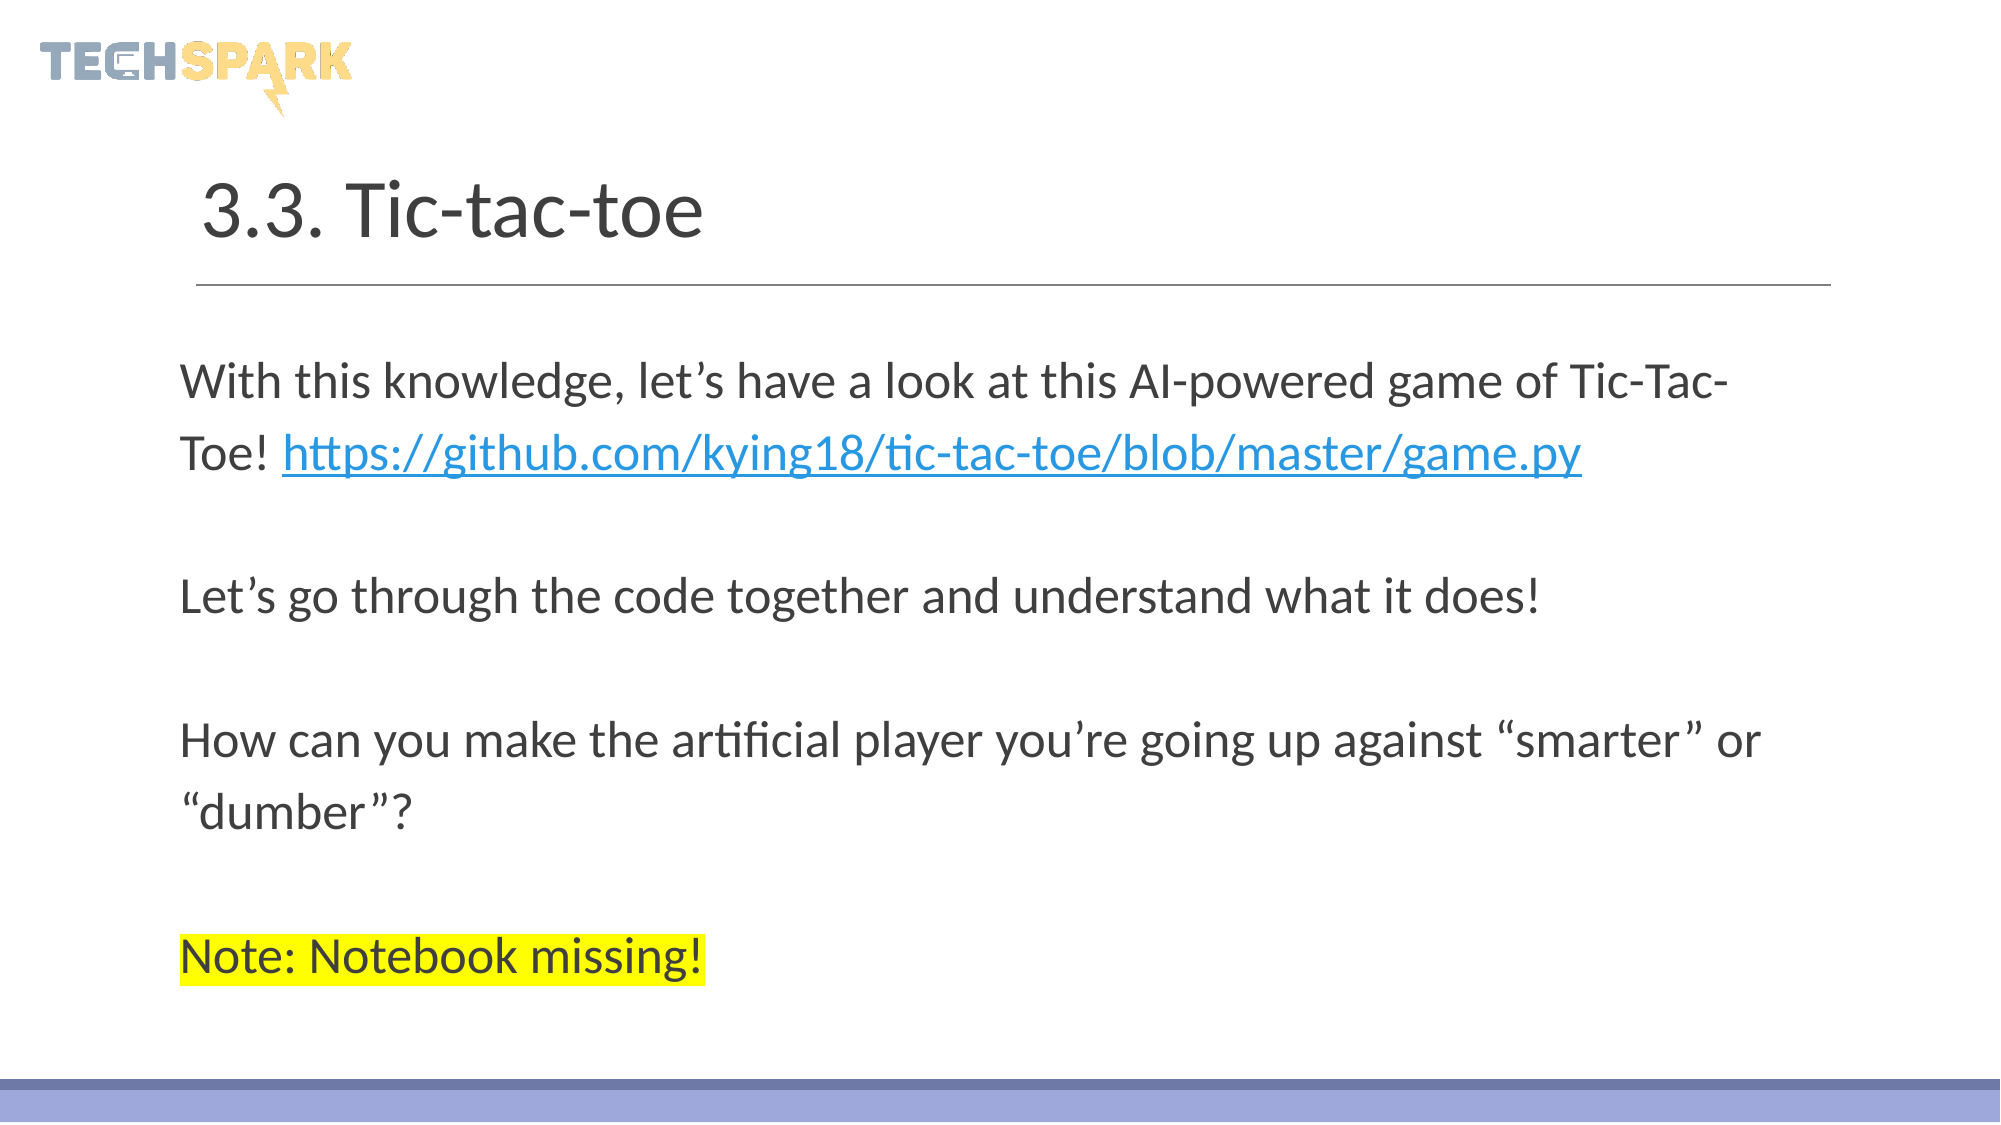

# 3.3. Tic-tac-toe
With this knowledge, let’s have a look at this AI-powered game of Tic-Tac-Toe! https://github.com/kying18/tic-tac-toe/blob/master/game.py

Let’s go through the code together and understand what it does!

How can you make the artificial player you’re going up against “smarter” or “dumber”?

Note: Notebook missing!